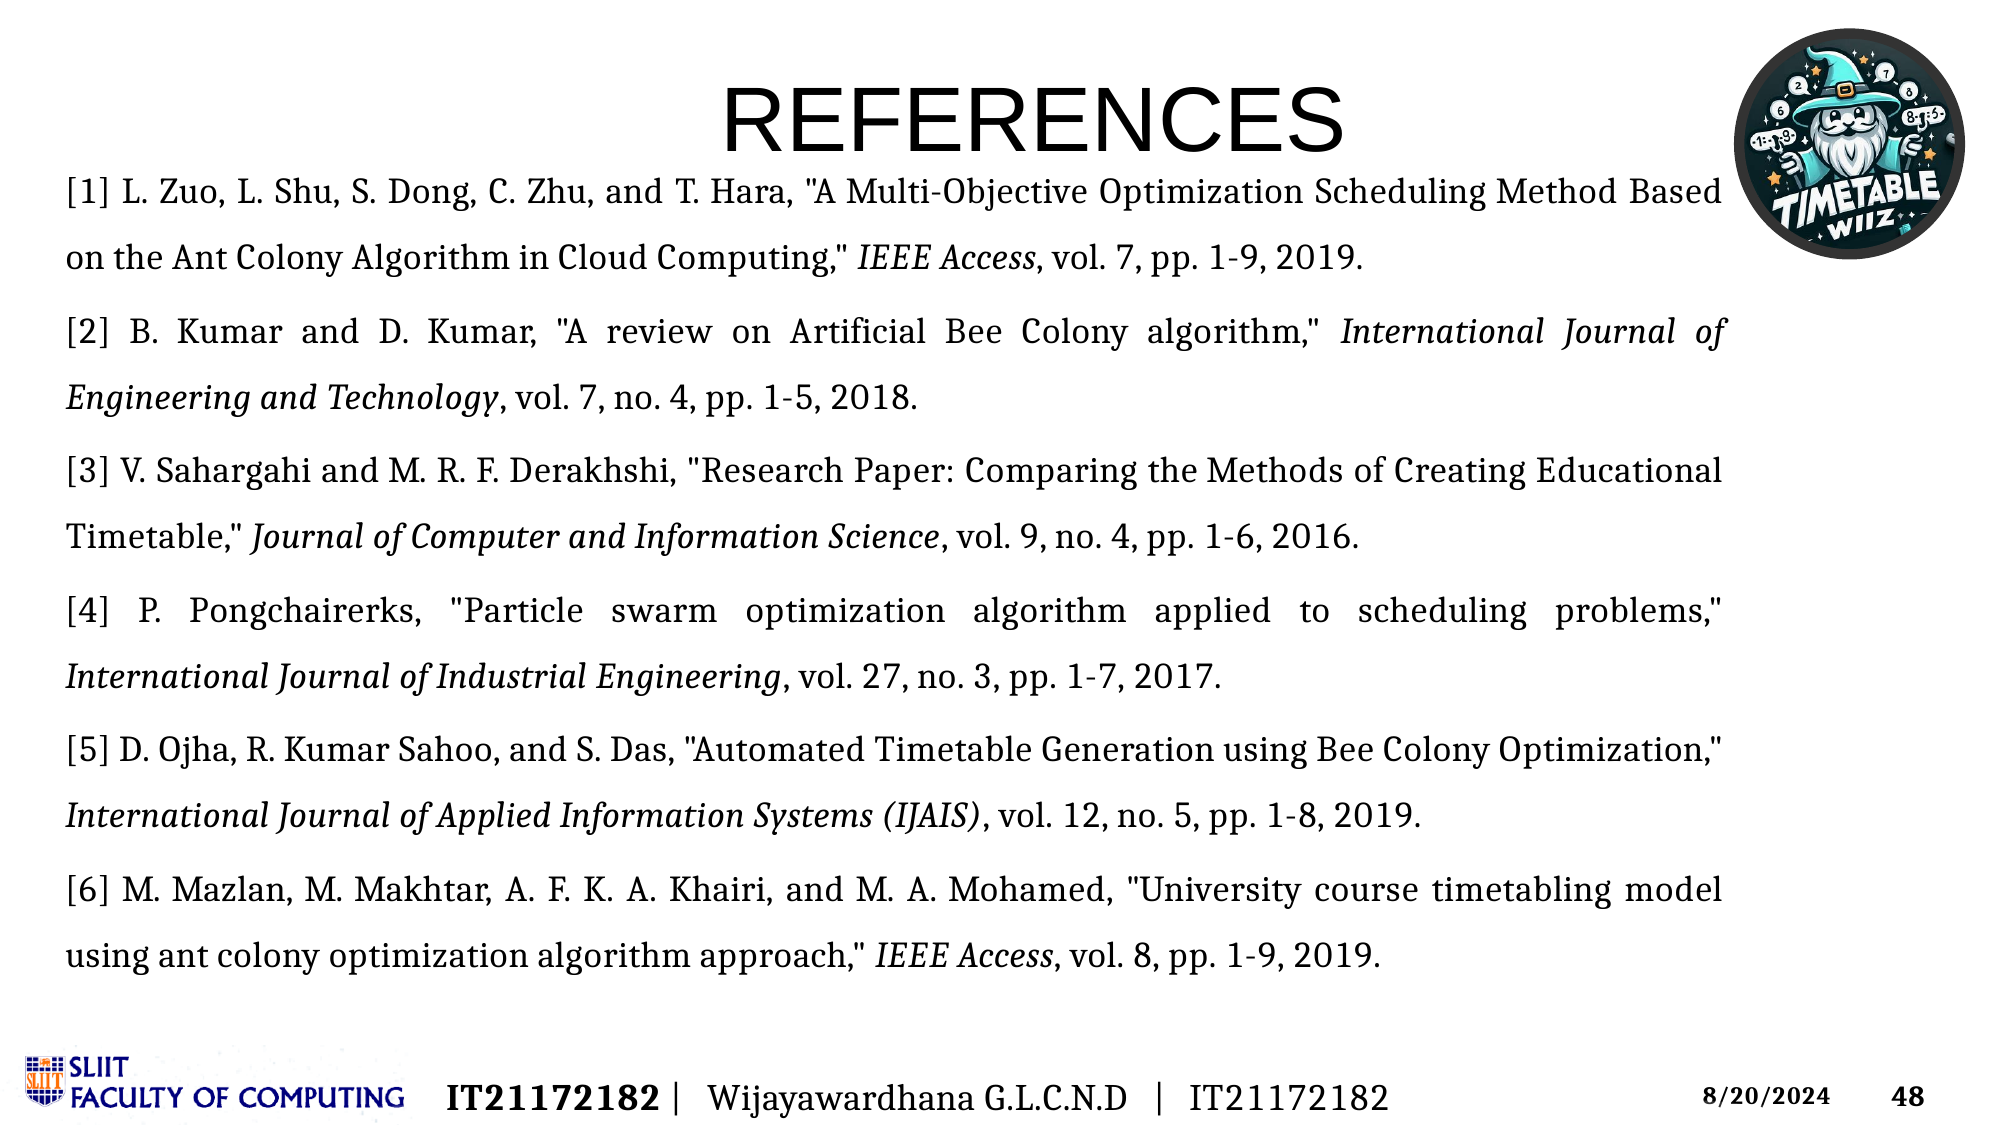

# REFERENCES
[1] L. Zuo, L. Shu, S. Dong, C. Zhu, and T. Hara, "A Multi-Objective Optimization Scheduling Method Based on the Ant Colony Algorithm in Cloud Computing," IEEE Access, vol. 7, pp. 1-9, 2019.
[2] B. Kumar and D. Kumar, "A review on Artificial Bee Colony algorithm," International Journal of Engineering and Technology, vol. 7, no. 4, pp. 1-5, 2018.
[3] V. Sahargahi and M. R. F. Derakhshi, "Research Paper: Comparing the Methods of Creating Educational Timetable," Journal of Computer and Information Science, vol. 9, no. 4, pp. 1-6, 2016.
[4] P. Pongchairerks, "Particle swarm optimization algorithm applied to scheduling problems," International Journal of Industrial Engineering, vol. 27, no. 3, pp. 1-7, 2017.
[5] D. Ojha, R. Kumar Sahoo, and S. Das, "Automated Timetable Generation using Bee Colony Optimization," International Journal of Applied Information Systems (IJAIS), vol. 12, no. 5, pp. 1-8, 2019.
[6] M. Mazlan, M. Makhtar, A. F. K. A. Khairi, and M. A. Mohamed, "University course timetabling model using ant colony optimization algorithm approach," IEEE Access, vol. 8, pp. 1-9, 2019.

IT21172182 |   Wijayawardhana G.L.C.N.D   |   IT21172182